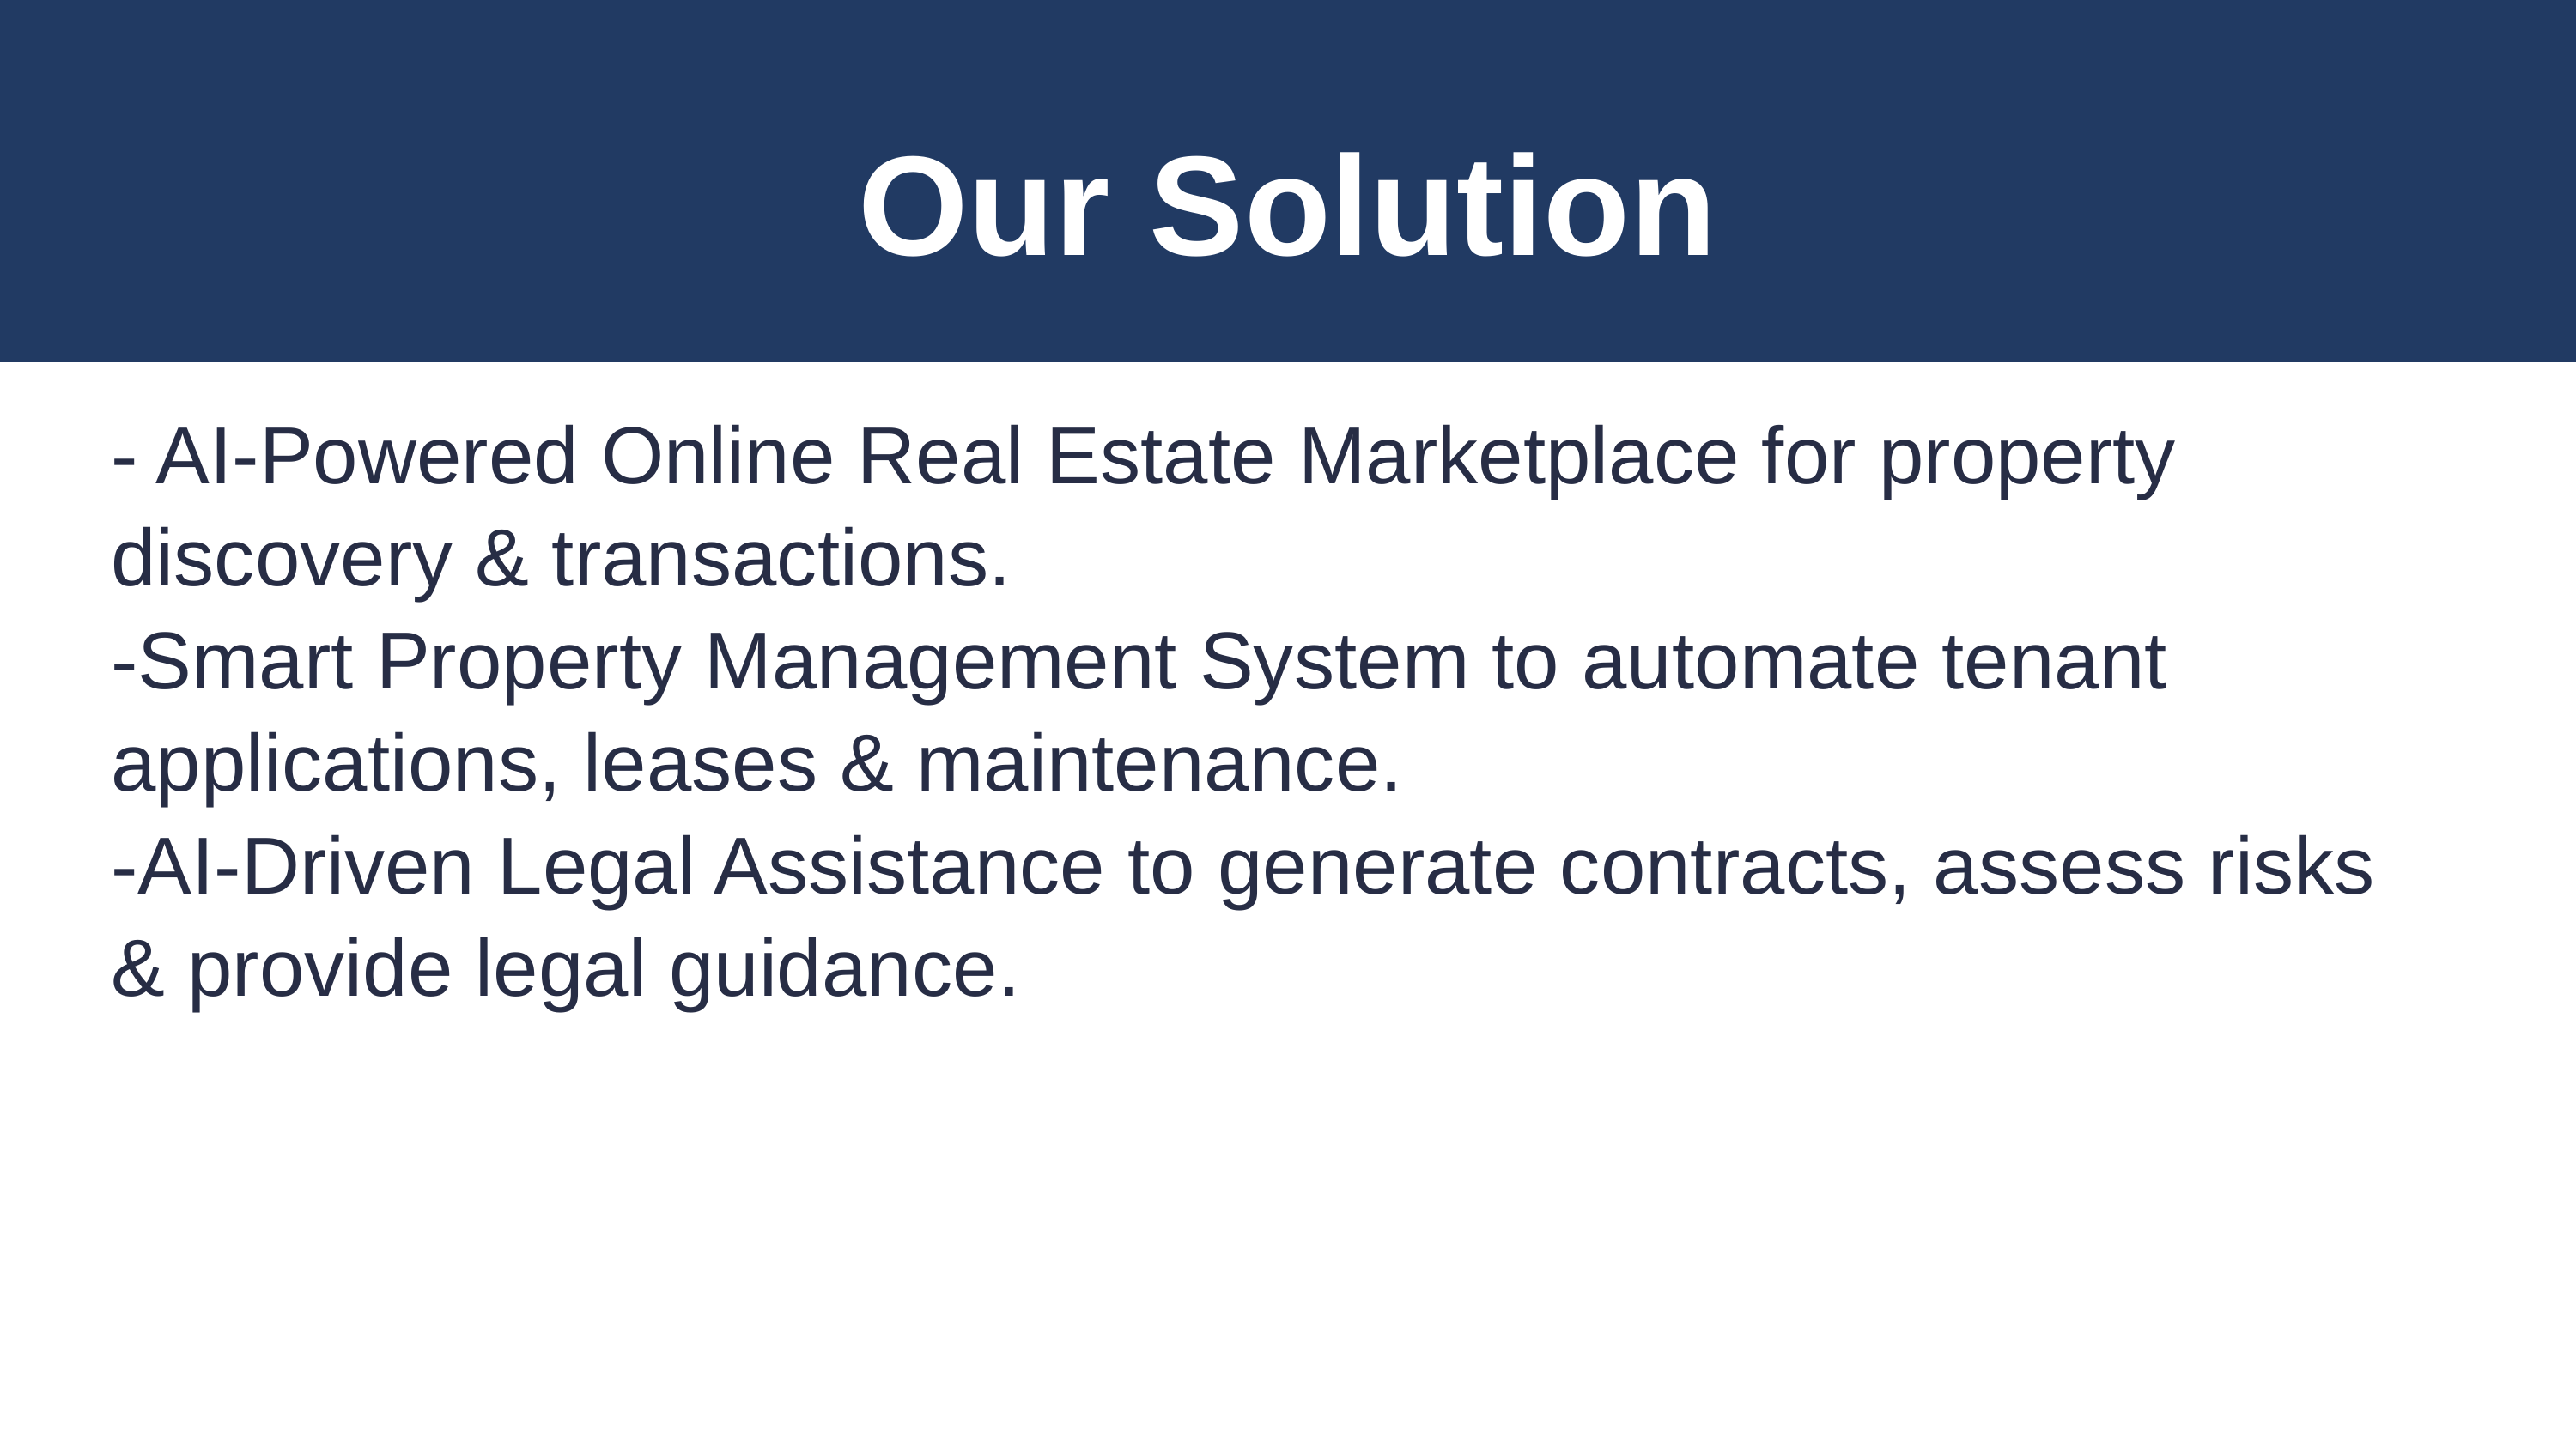

Our Solution
- AI-Powered Online Real Estate Marketplace for property discovery & transactions.
-Smart Property Management System to automate tenant applications, leases & maintenance.
-AI-Driven Legal Assistance to generate contracts, assess risks & provide legal guidance.